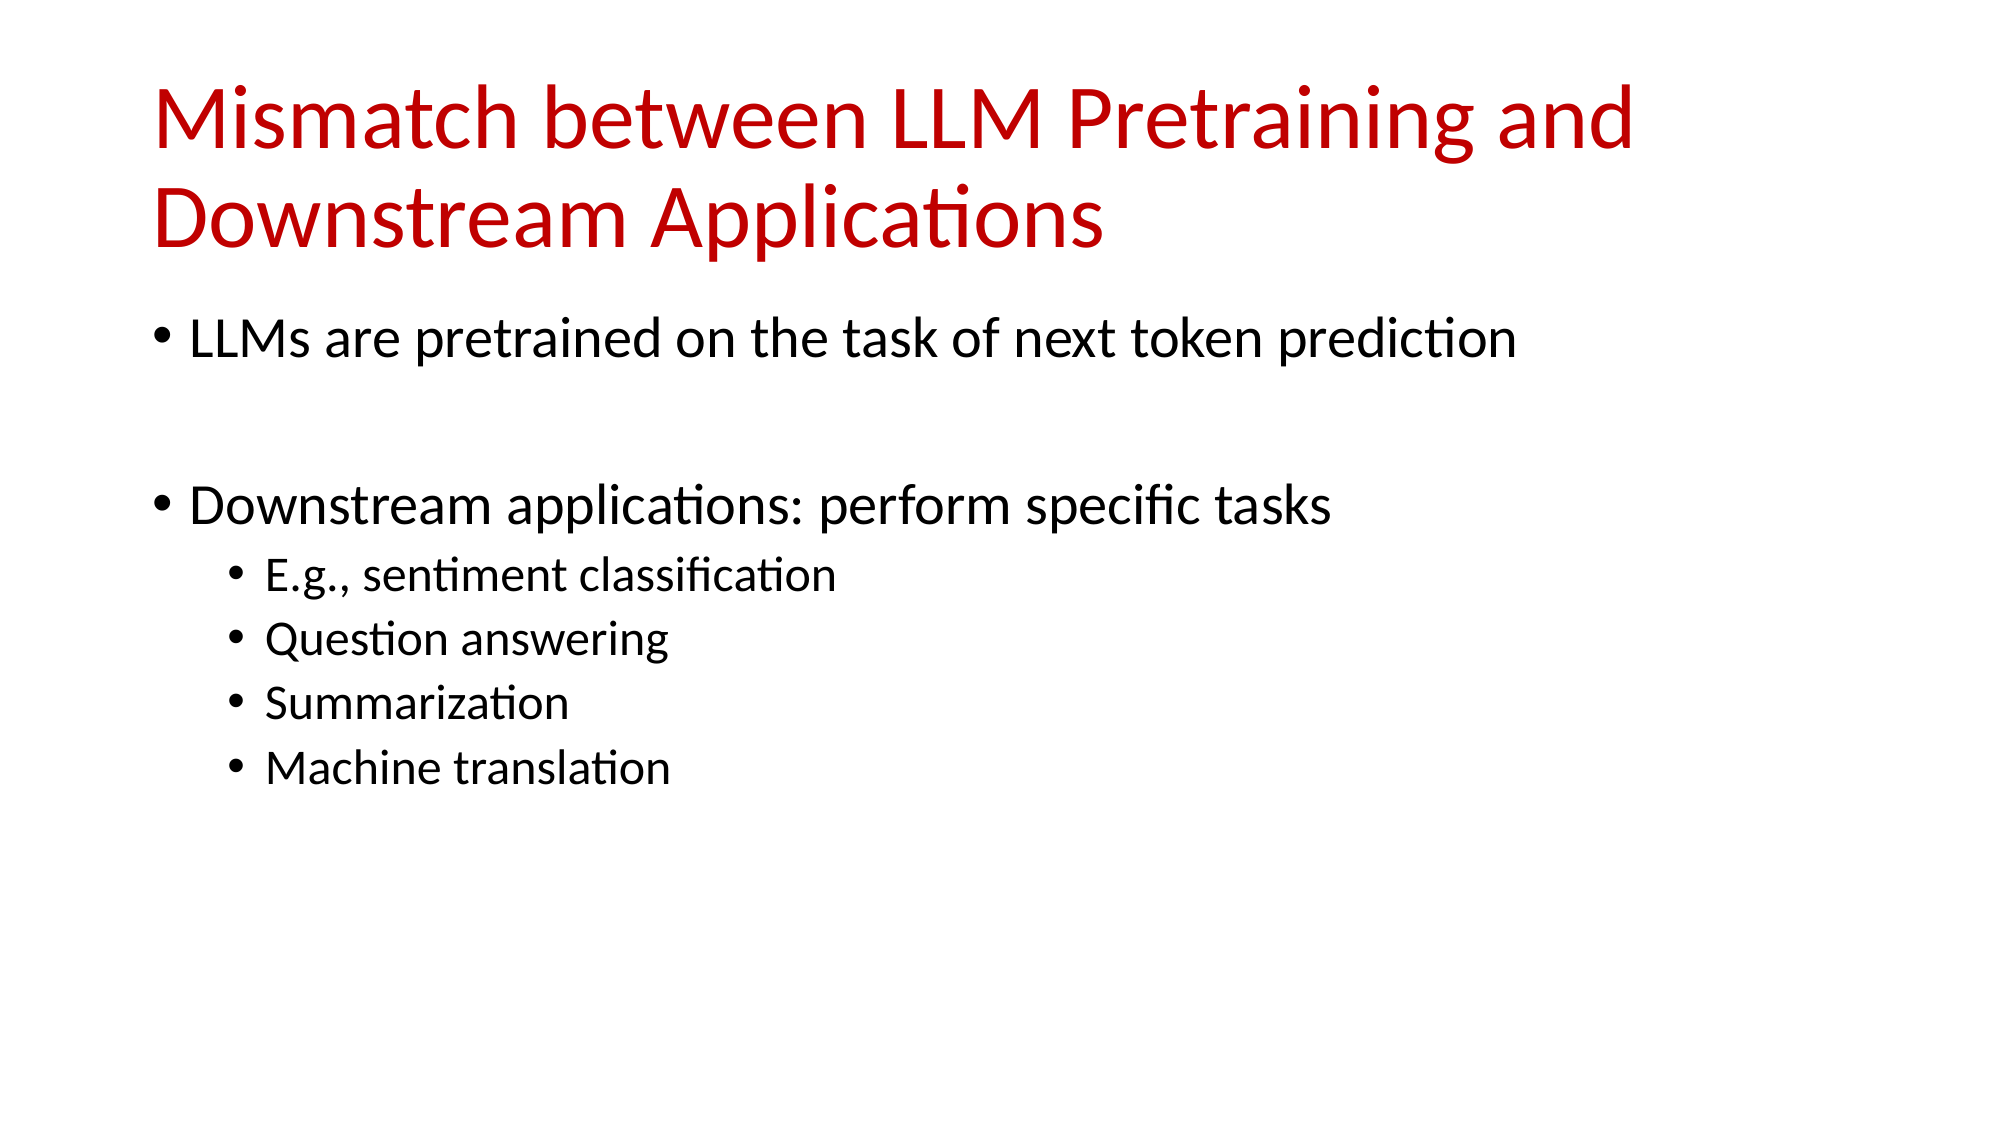

# Mismatch between LLM Pretraining and Downstream Applications
LLMs are pretrained on the task of next token prediction

Downstream applications: perform specific tasks
E.g., sentiment classification
Question answering
Summarization
Machine translation